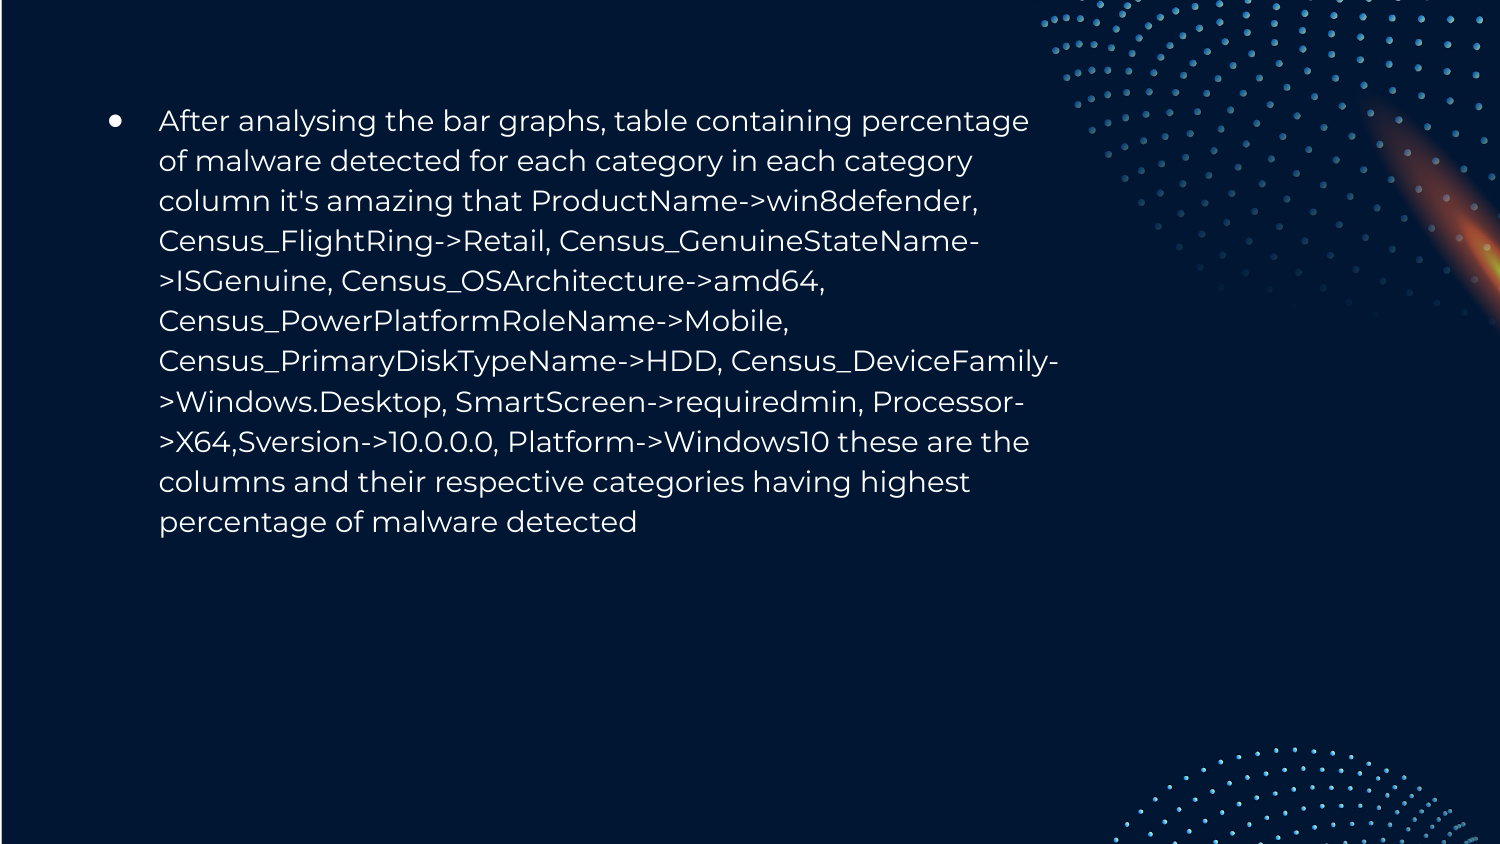

After analysing the bar graphs, table containing percentage of malware detected for each category in each category column it's amazing that ProductName->win8defender, Census_FlightRing->Retail, Census_GenuineStateName->ISGenuine, Census_OSArchitecture->amd64, Census_PowerPlatformRoleName->Mobile, Census_PrimaryDiskTypeName->HDD, Census_DeviceFamily->Windows.Desktop, SmartScreen->requiredmin, Processor->X64,Sversion->10.0.0.0, Platform->Windows10 these are the columns and their respective categories having highest percentage of malware detected